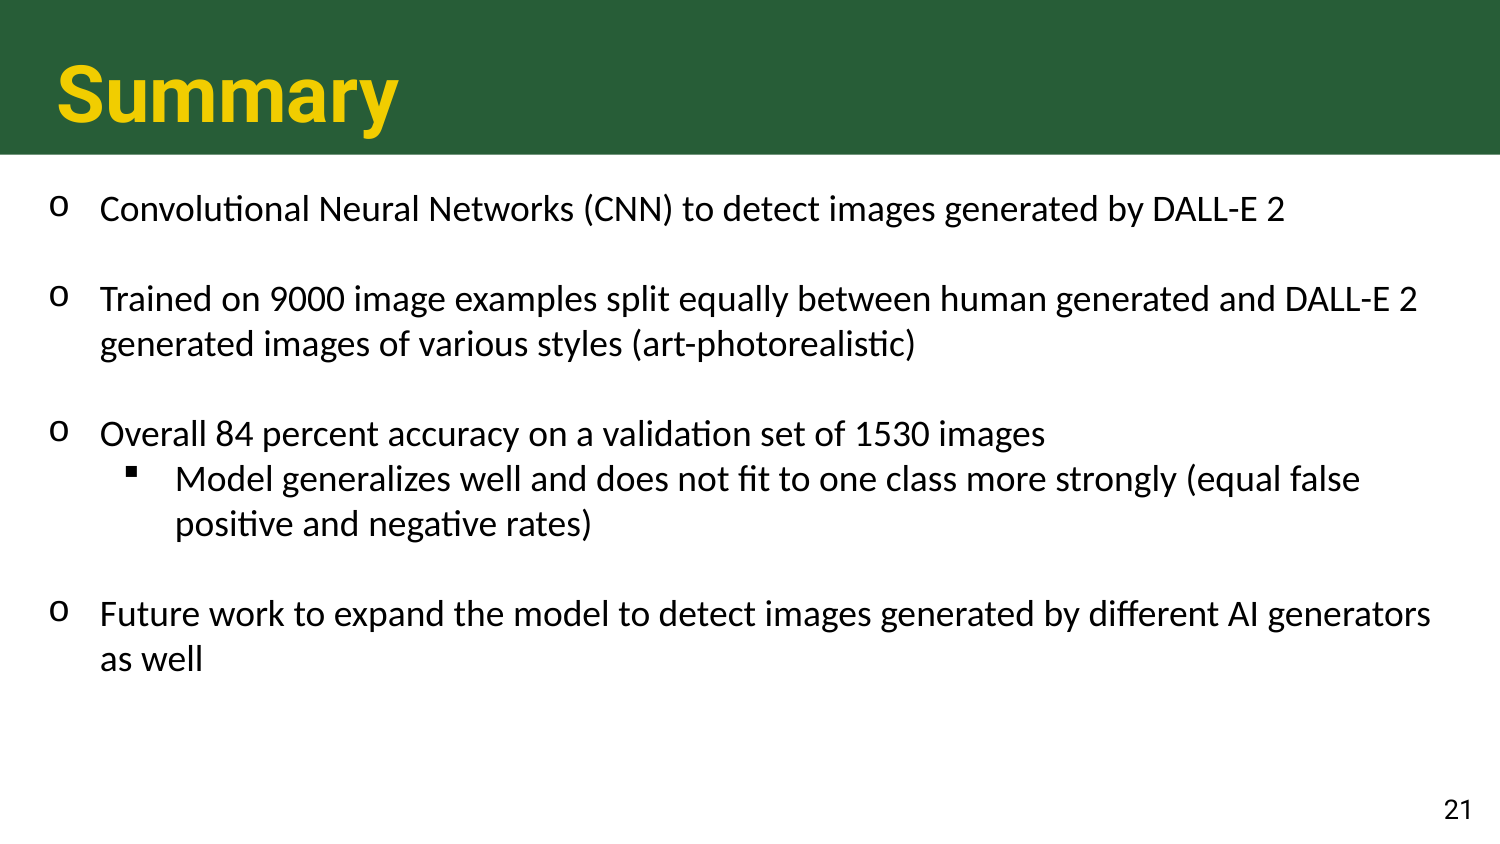

# Summary
Convolutional Neural Networks (CNN) to detect images generated by DALL-E 2

Trained on 9000 image examples split equally between human generated and DALL-E 2 generated images of various styles (art-photorealistic)

Overall 84 percent accuracy on a validation set of 1530 images
Model generalizes well and does not fit to one class more strongly (equal false positive and negative rates)

Future work to expand the model to detect images generated by different AI generators as well

21